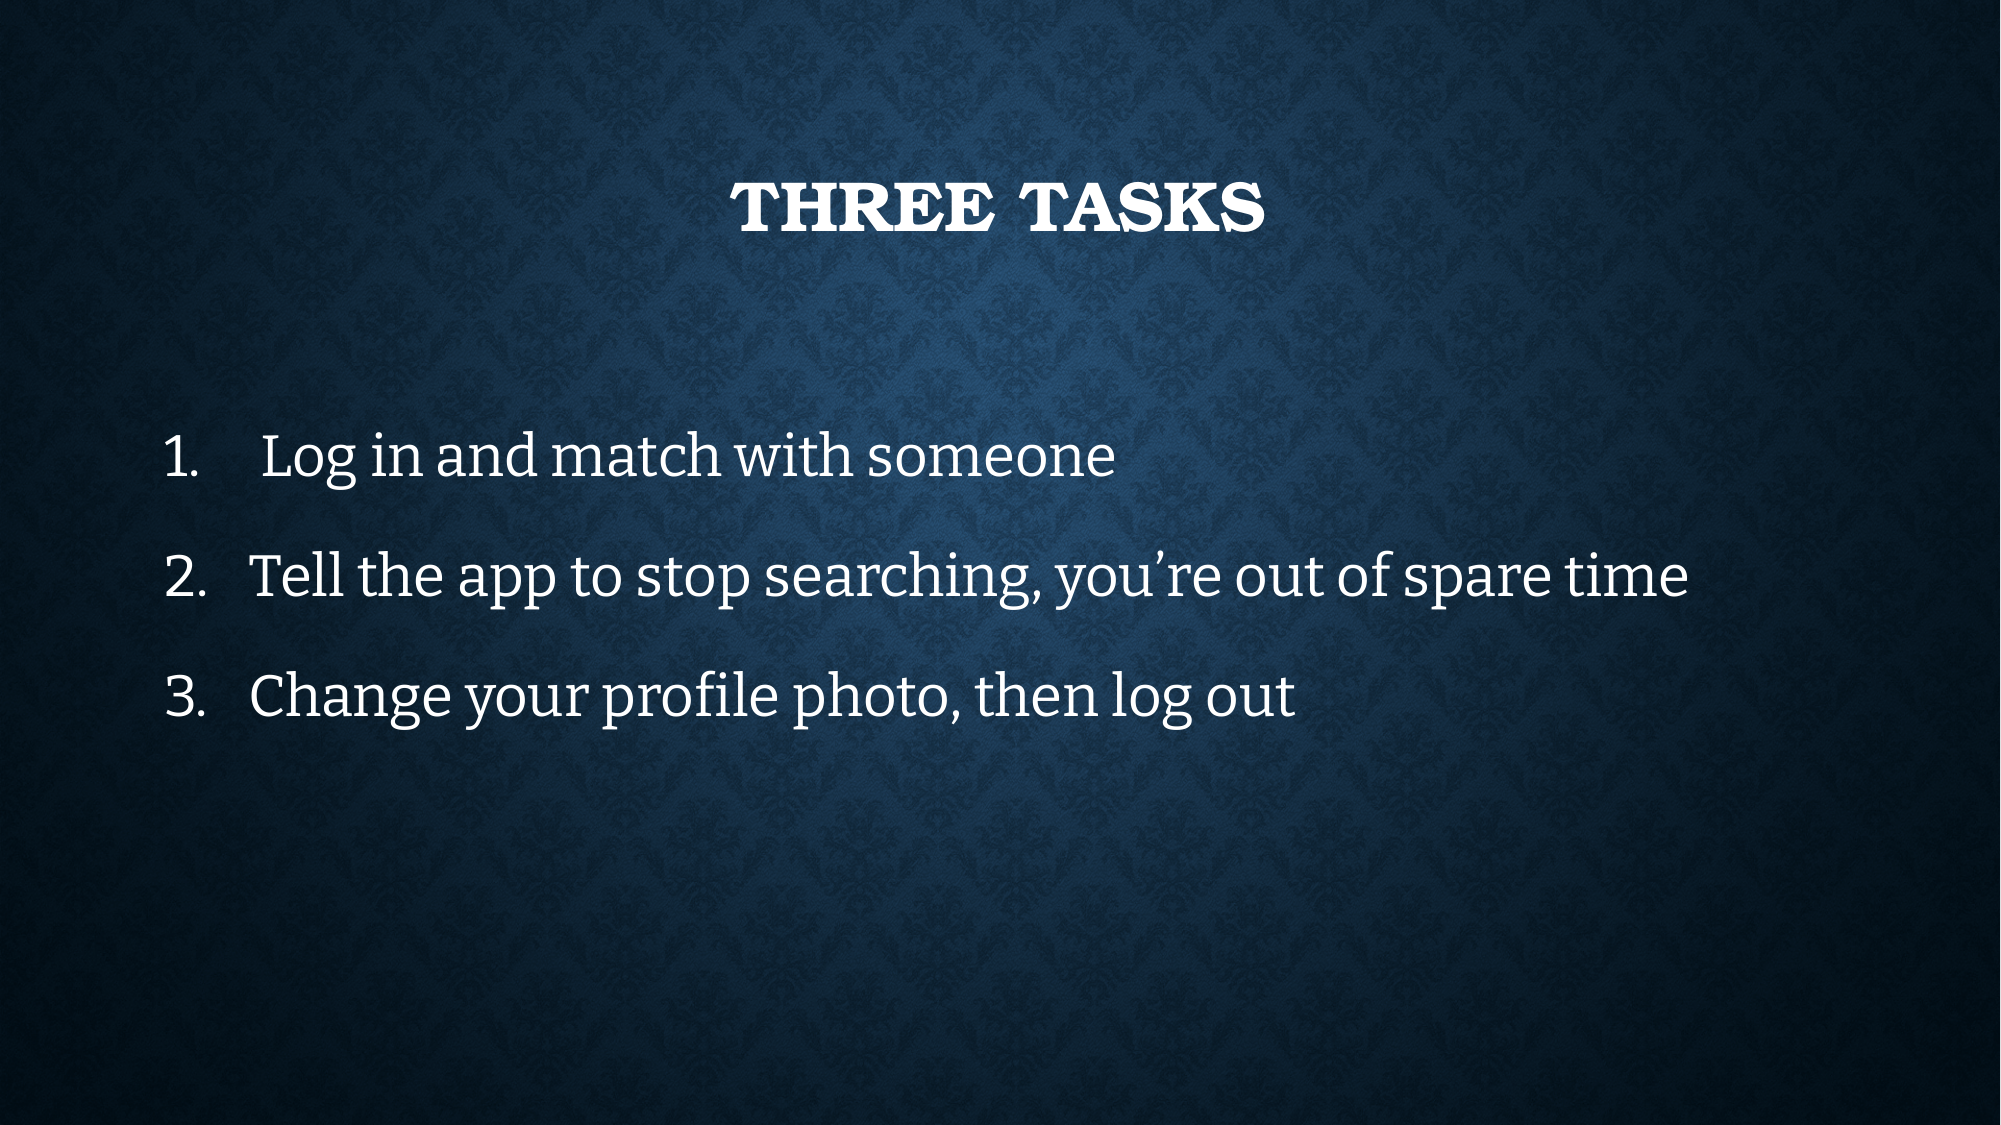

Three Tasks
 Log in and match with someone

Tell the app to stop searching, you’re out of spare time

Change your profile photo, then log out